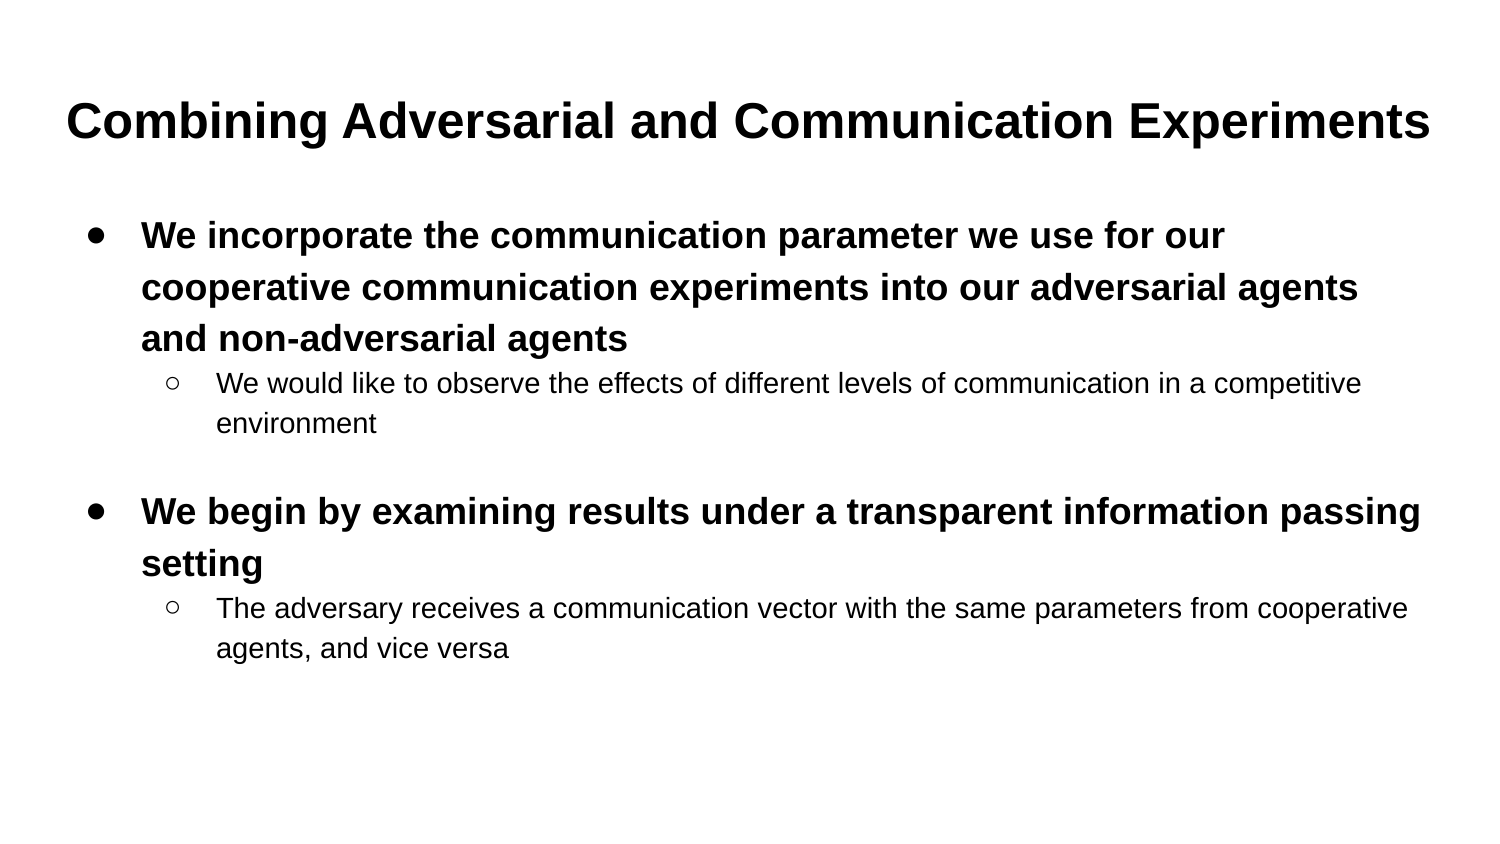

# Combining Adversarial and Communication Experiments
We incorporate the communication parameter we use for our cooperative communication experiments into our adversarial agents and non-adversarial agents
We would like to observe the effects of different levels of communication in a competitive environment
We begin by examining results under a transparent information passing setting
The adversary receives a communication vector with the same parameters from cooperative agents, and vice versa